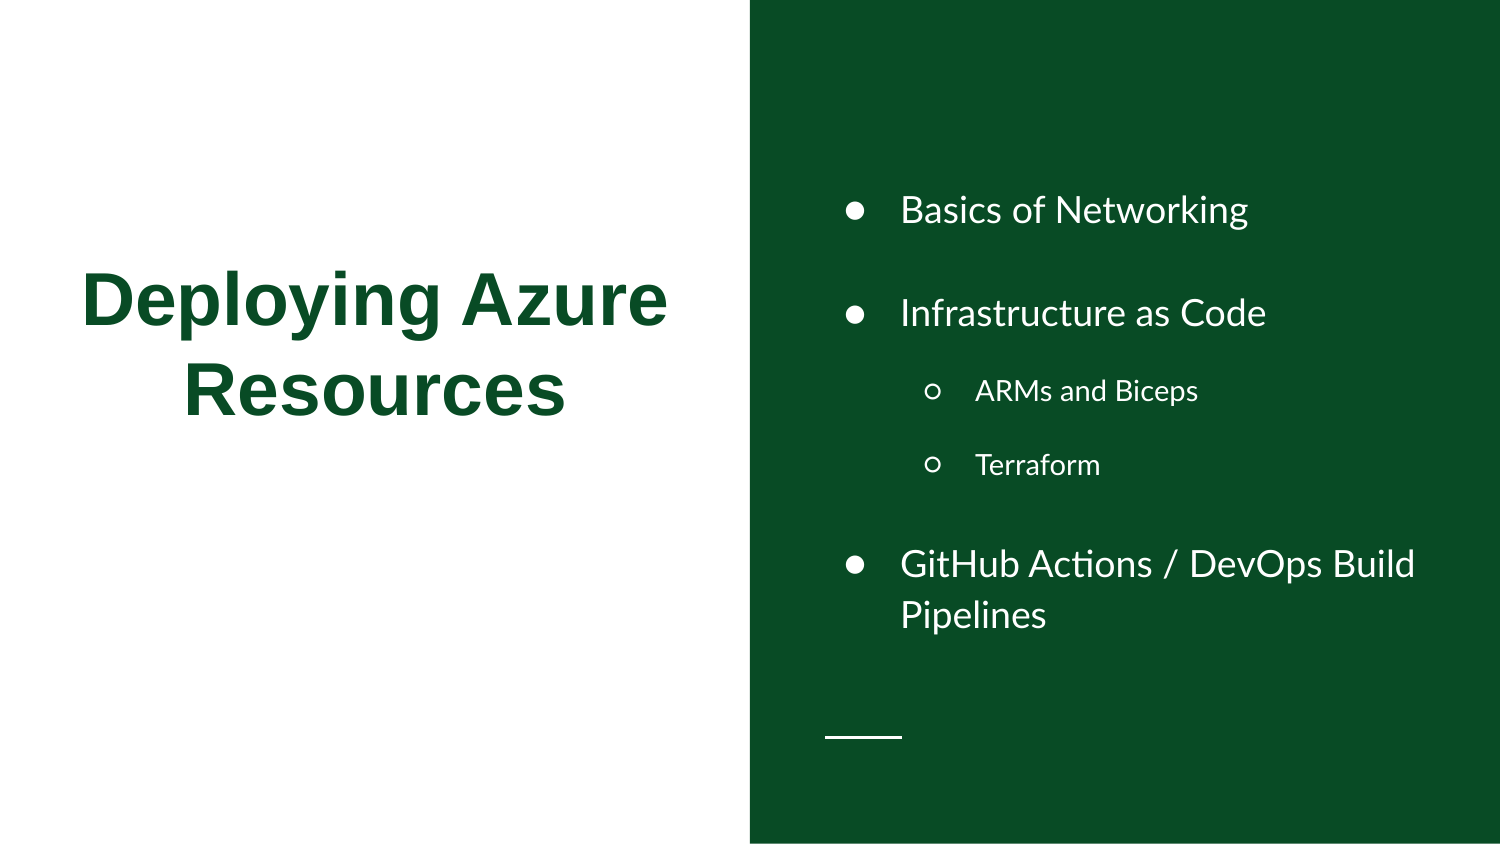

Basics of Networking

Infrastructure as Code
ARMs and Biceps
Terraform

GitHub Actions / DevOps Build Pipelines

# Deploying Azure Resources